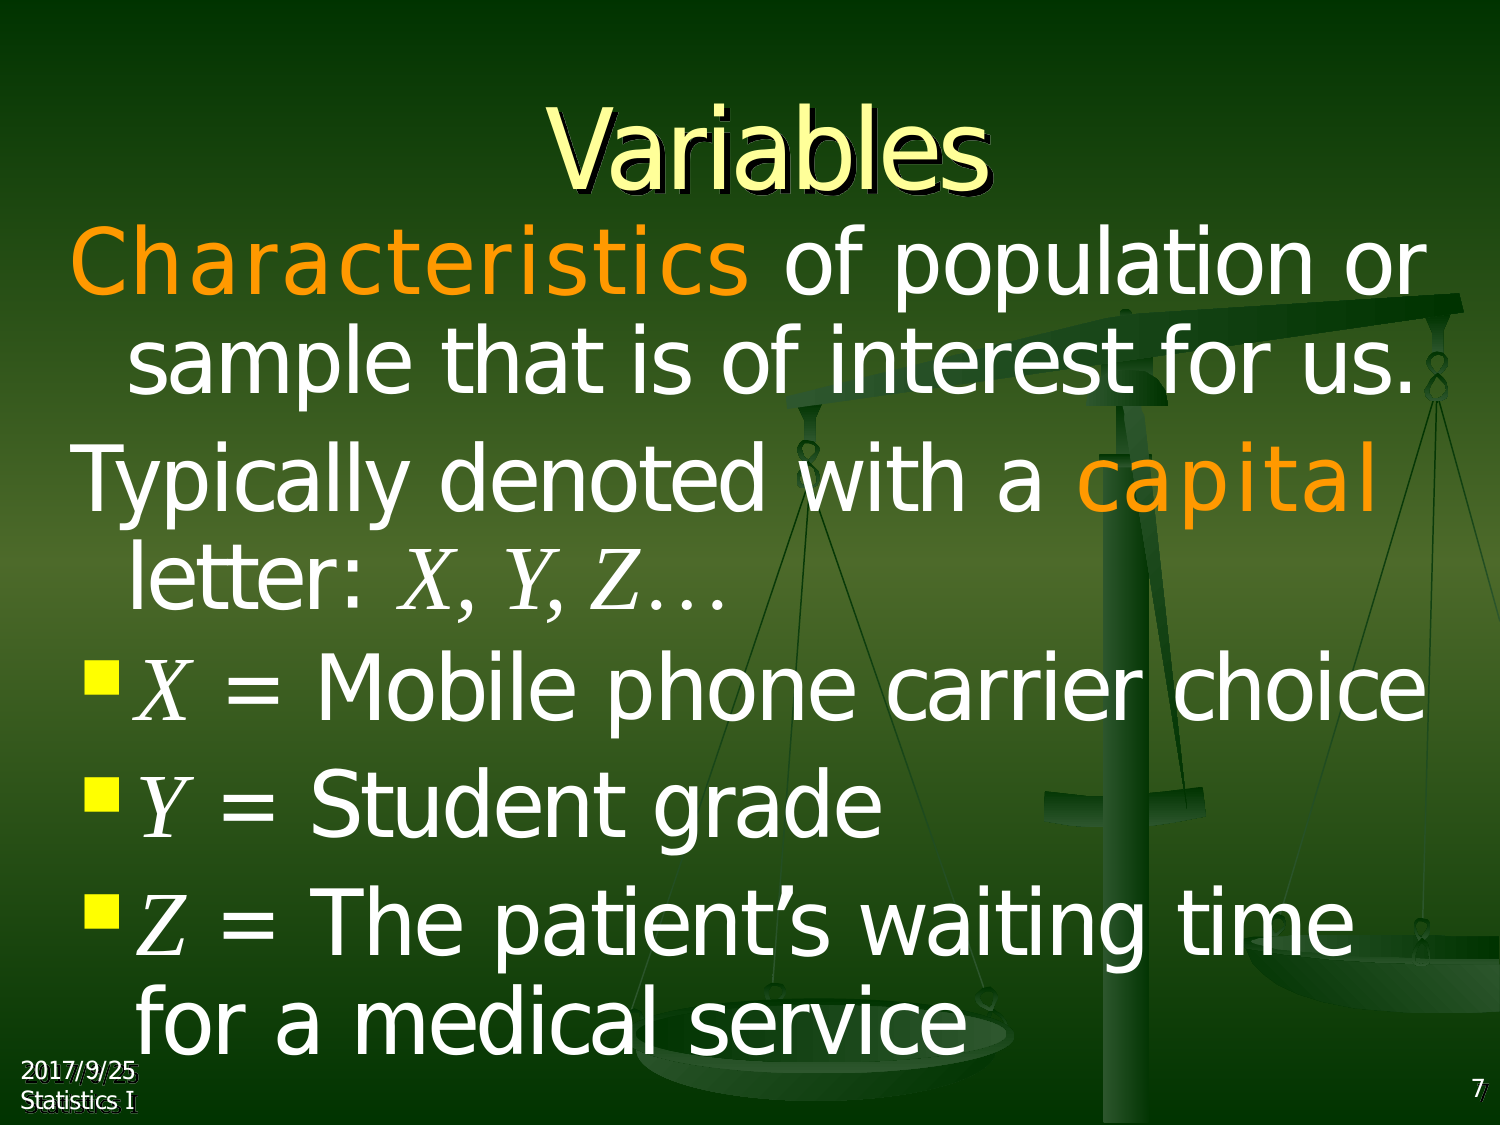

# Variables
Characteristics of population or sample that is of interest for us.
Typically denoted with a capital letter: X, Y, Z…
X = Mobile phone carrier choice
Y = Student grade
Z = The patient’s waiting time for a medical service
2017/9/25
Statistics I
7